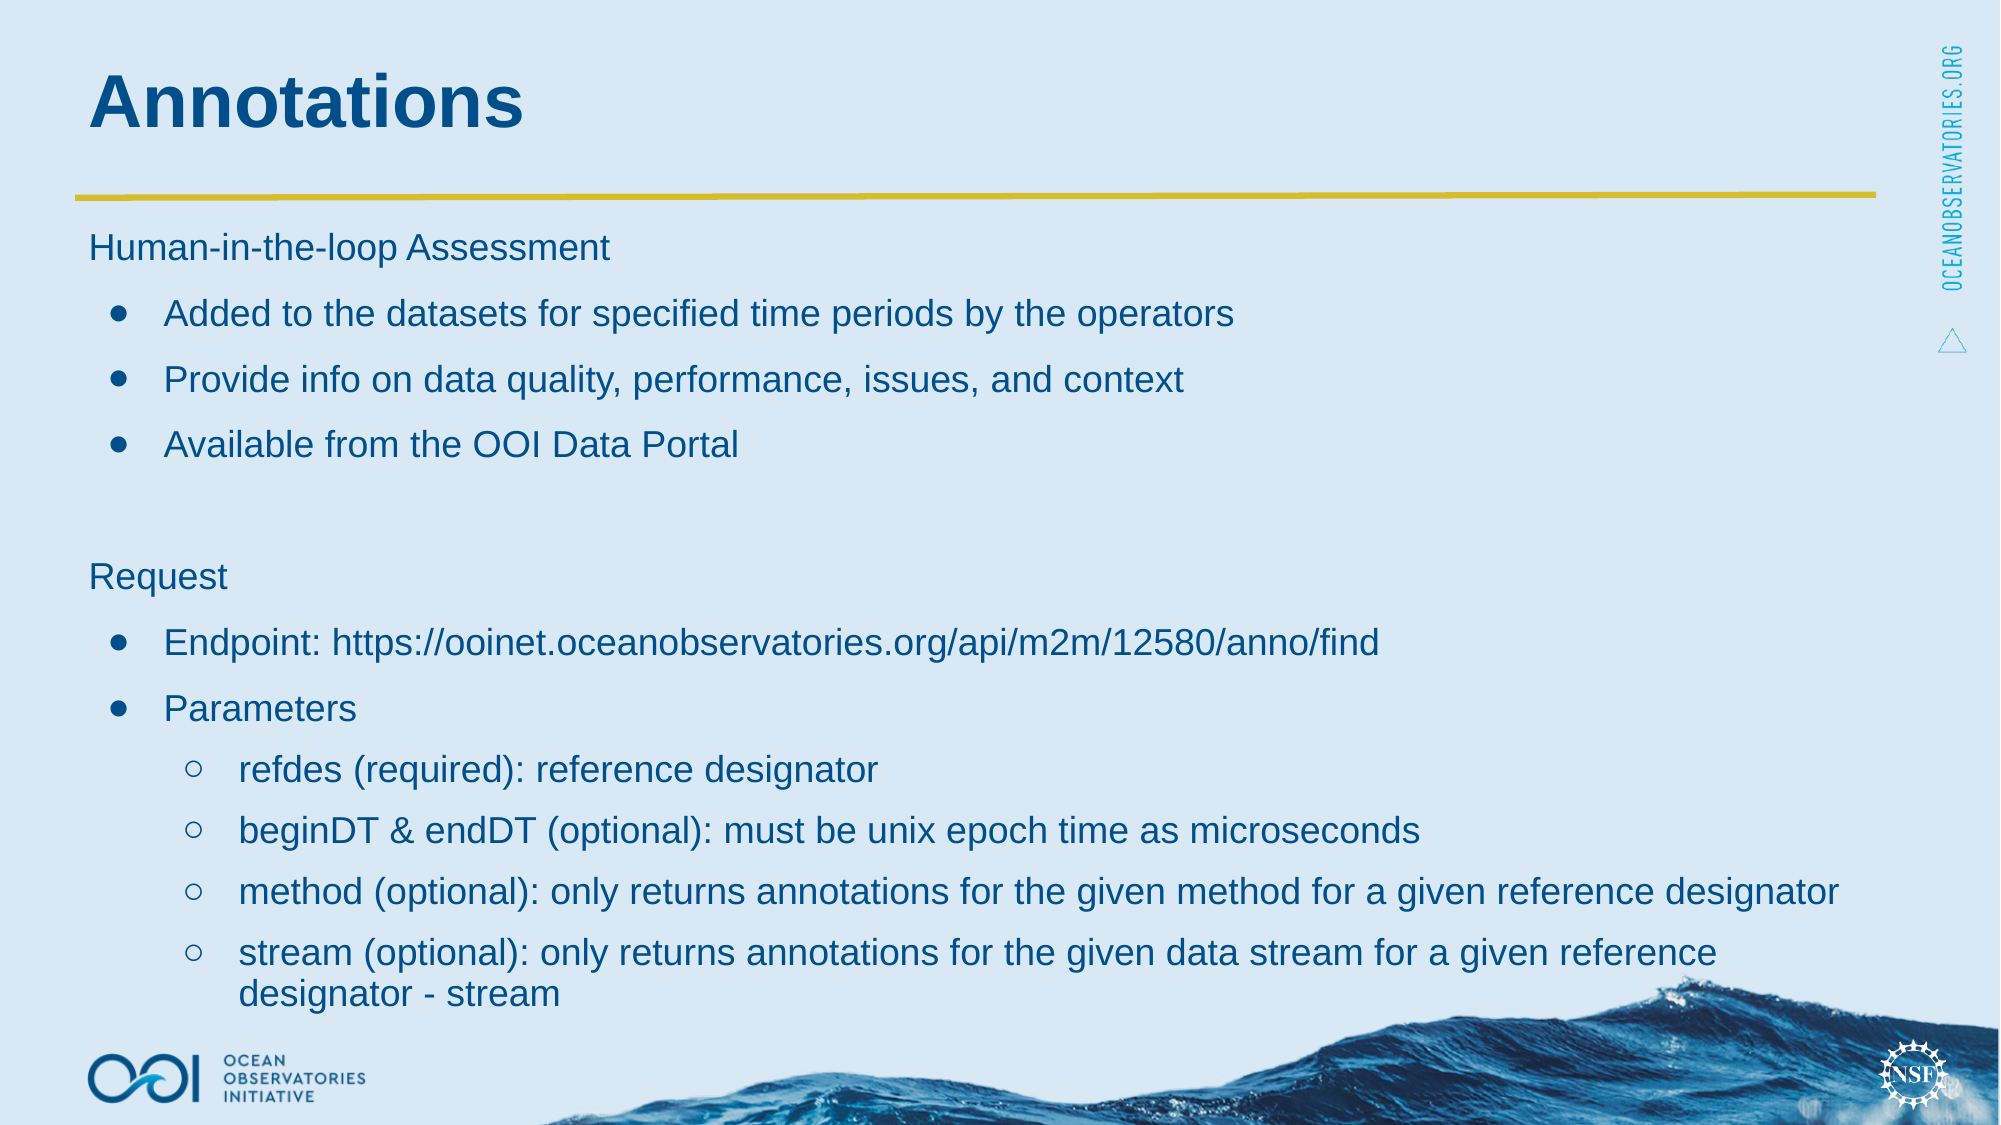

Annotations
Human-in-the-loop Assessment
Added to the datasets for specified time periods by the operators
Provide info on data quality, performance, issues, and context
Available from the OOI Data Portal

Request
Endpoint: https://ooinet.oceanobservatories.org/api/m2m/12580/anno/find
Parameters
refdes (required): reference designator
beginDT & endDT (optional): must be unix epoch time as microseconds
method (optional): only returns annotations for the given method for a given reference designator
stream (optional): only returns annotations for the given data stream for a given reference designator - stream